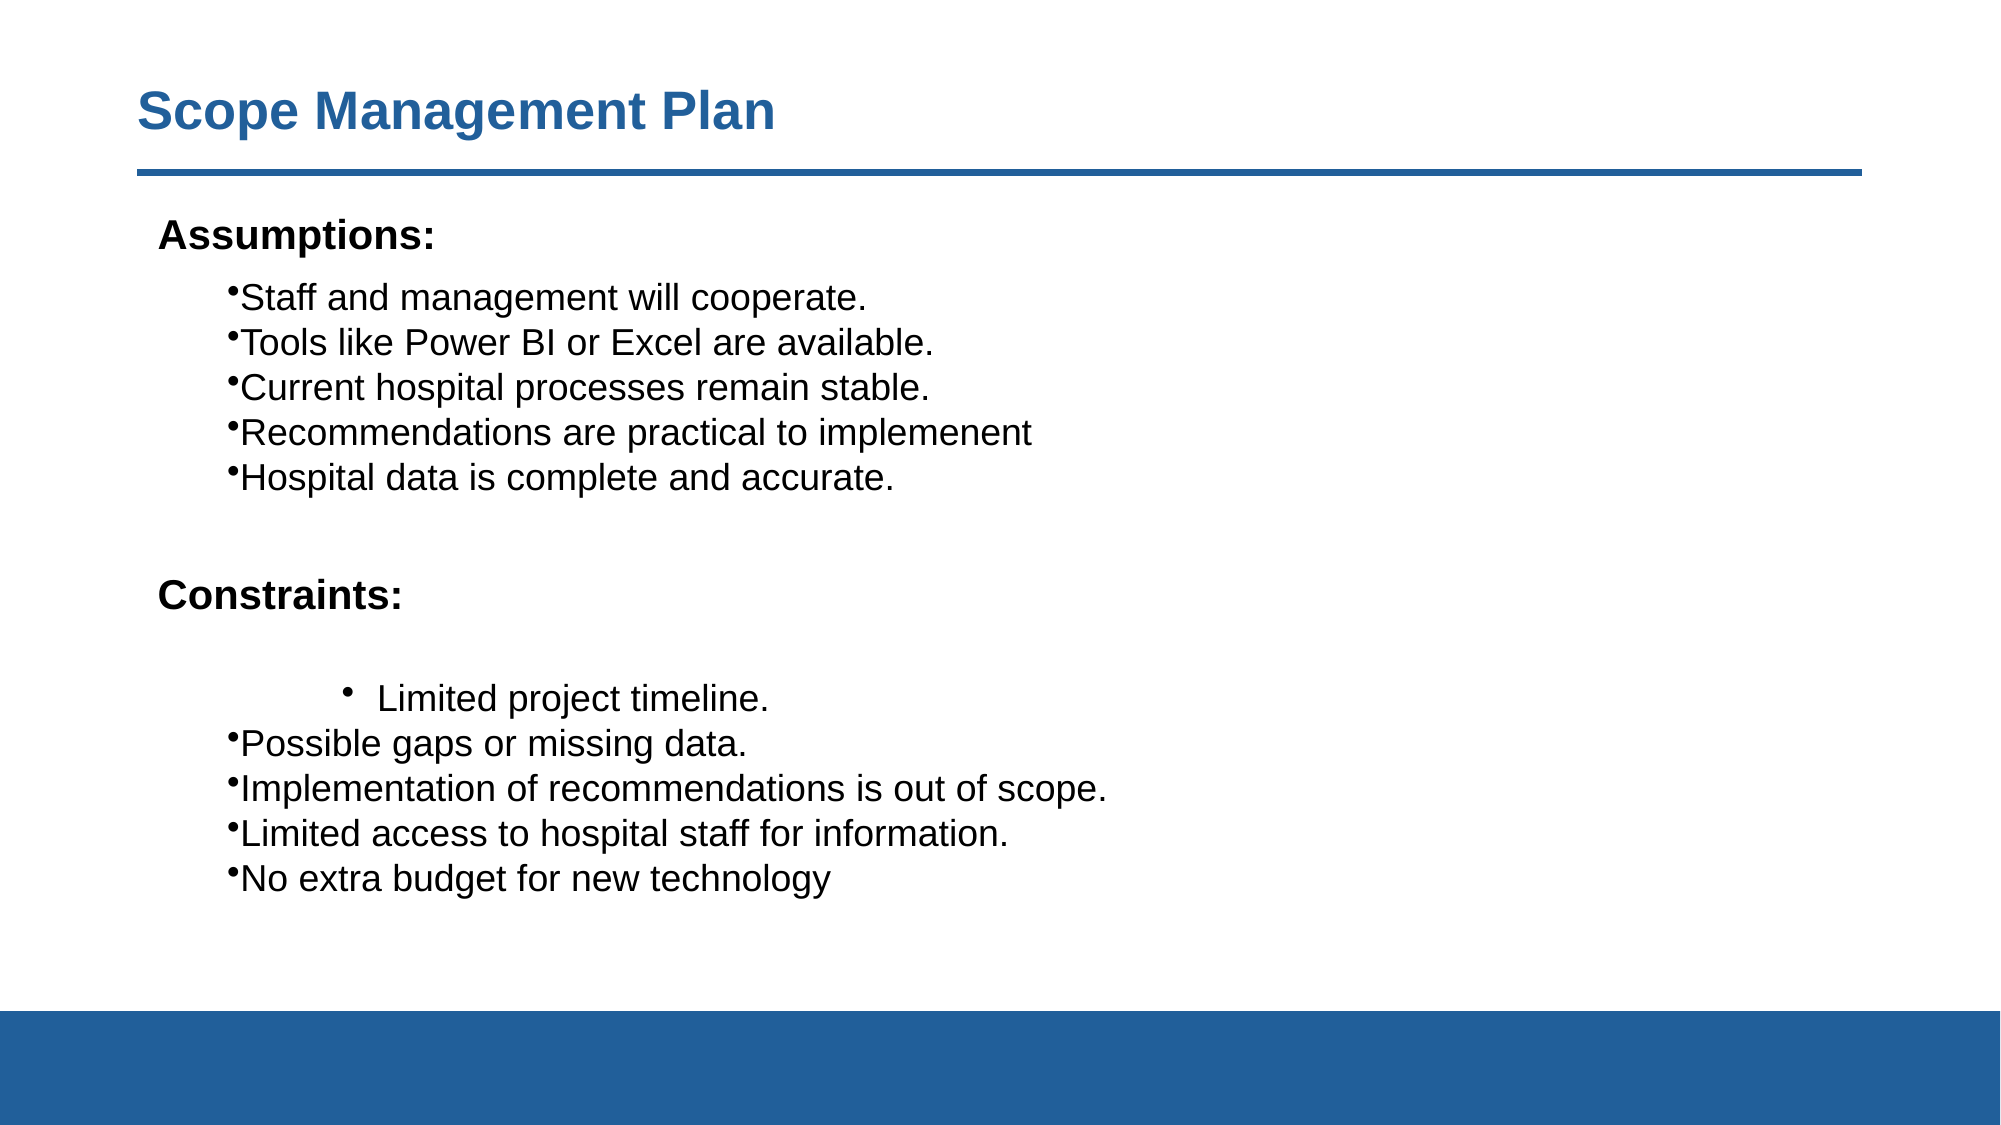

# Scope Management Plan
Assumptions:

Constraints:

Staff and management will cooperate.
Tools like Power BI or Excel are available.
Current hospital processes remain stable.
Recommendations are practical to implemenent
Hospital data is complete and accurate.
Limited project timeline.
Possible gaps or missing data.
Implementation of recommendations is out of scope.
Limited access to hospital staff for information.
No extra budget for new technology